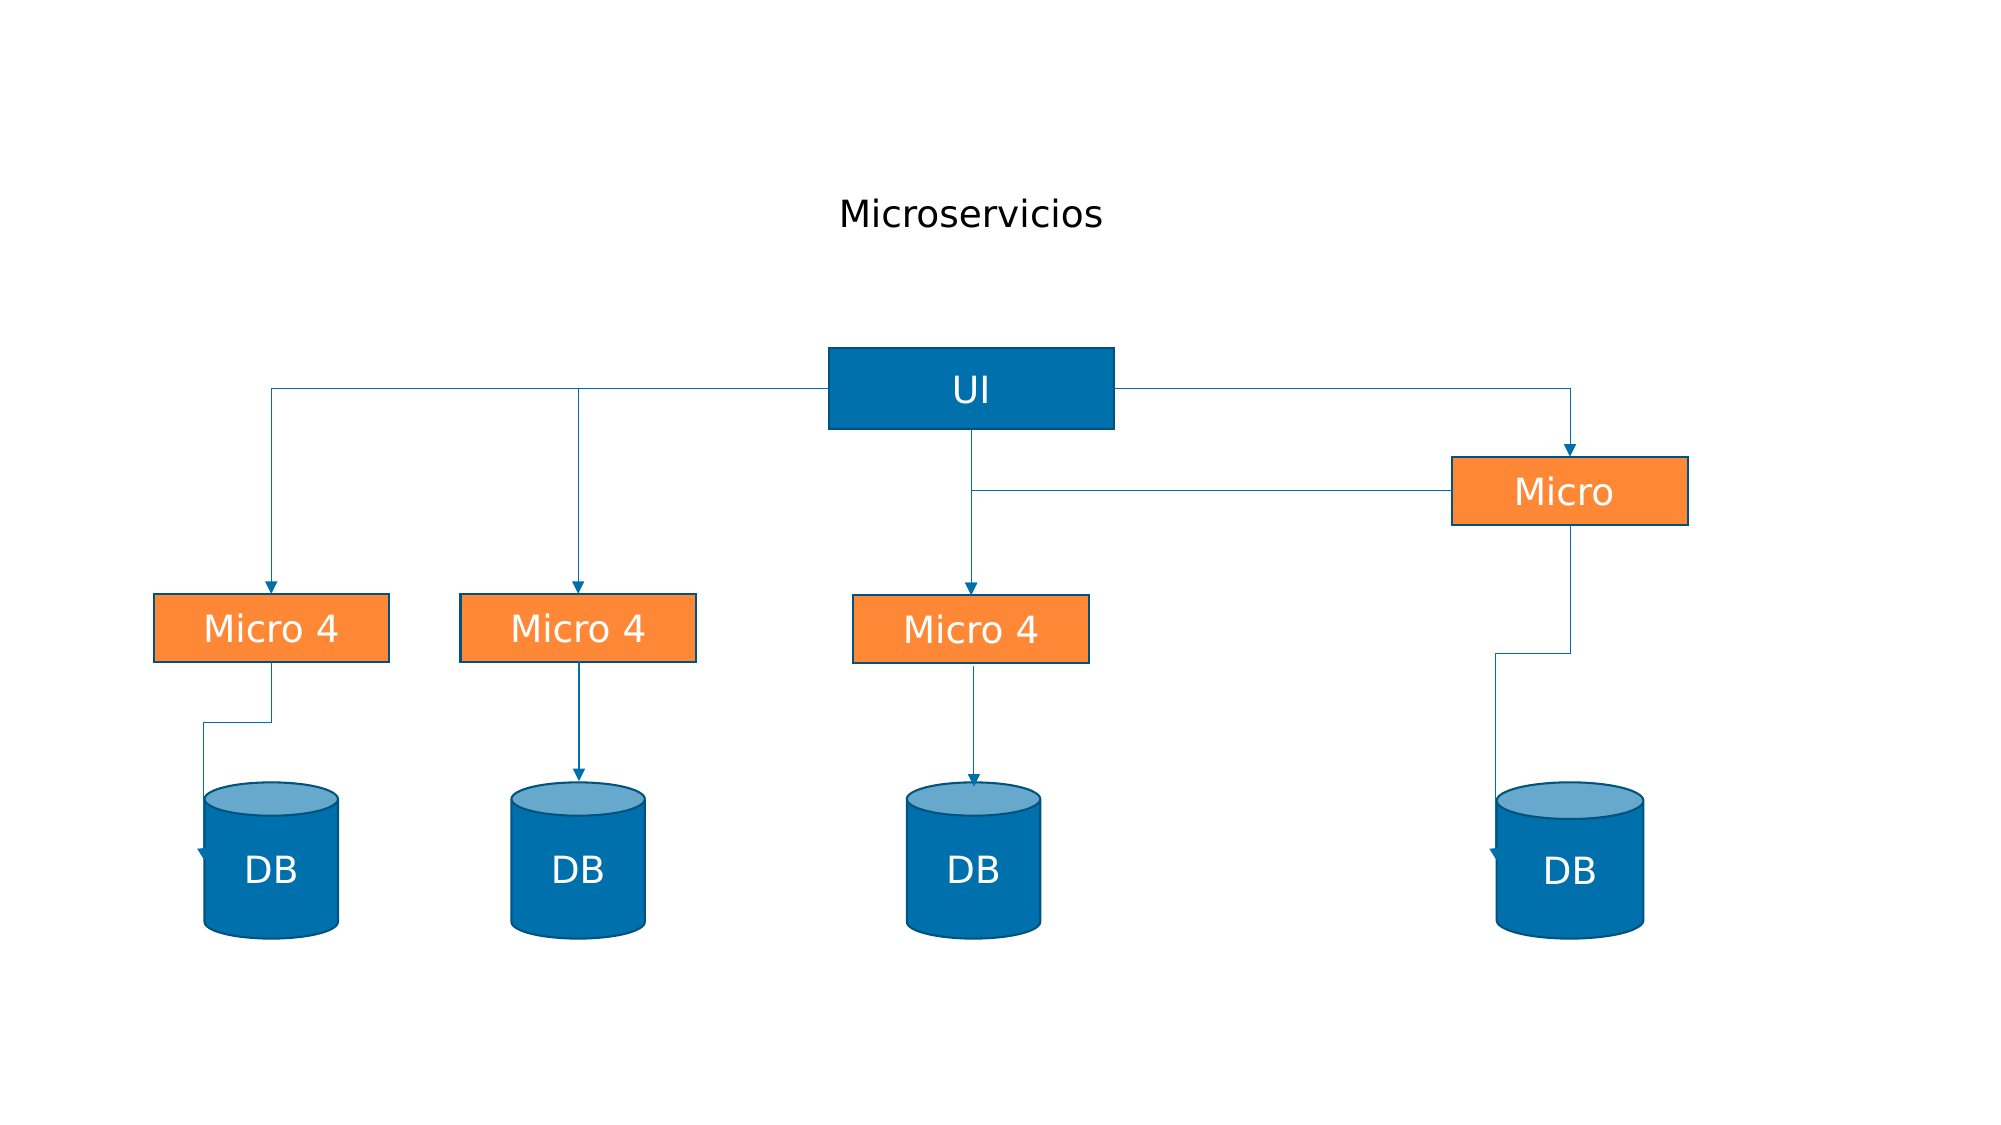

# Microservicios con Docker

Microservicios
UI
Micro

Micro 4
Micro 4
Micro 4
DB
DB
DB
DB